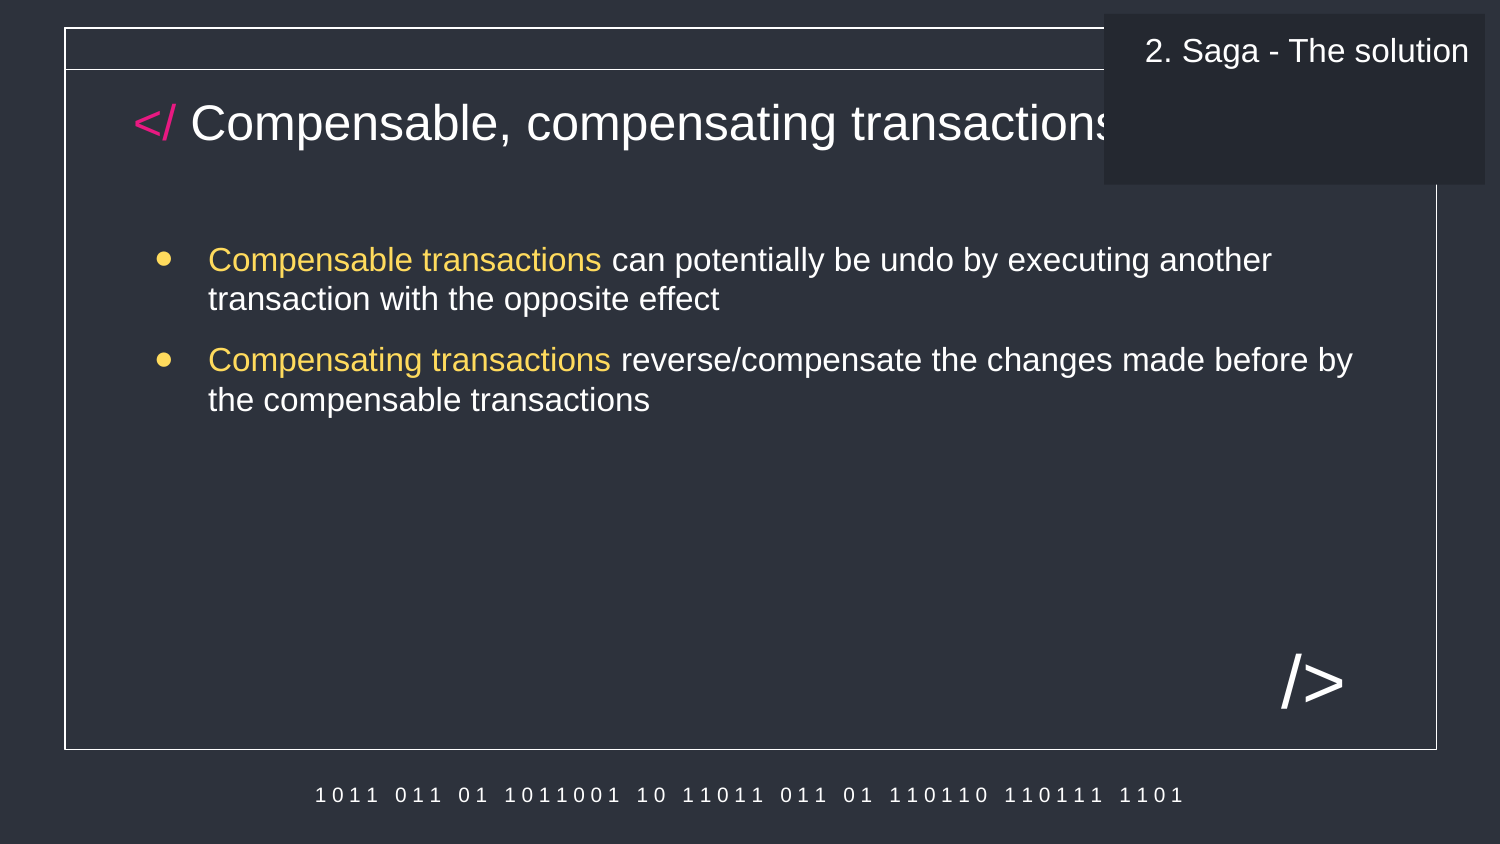

2. Saga - The solution
# </ Compensable, compensating transactions
Compensable transactions can potentially be undo by executing another transaction with the opposite effect
Compensating transactions reverse/compensate the changes made before by the compensable transactions
/>